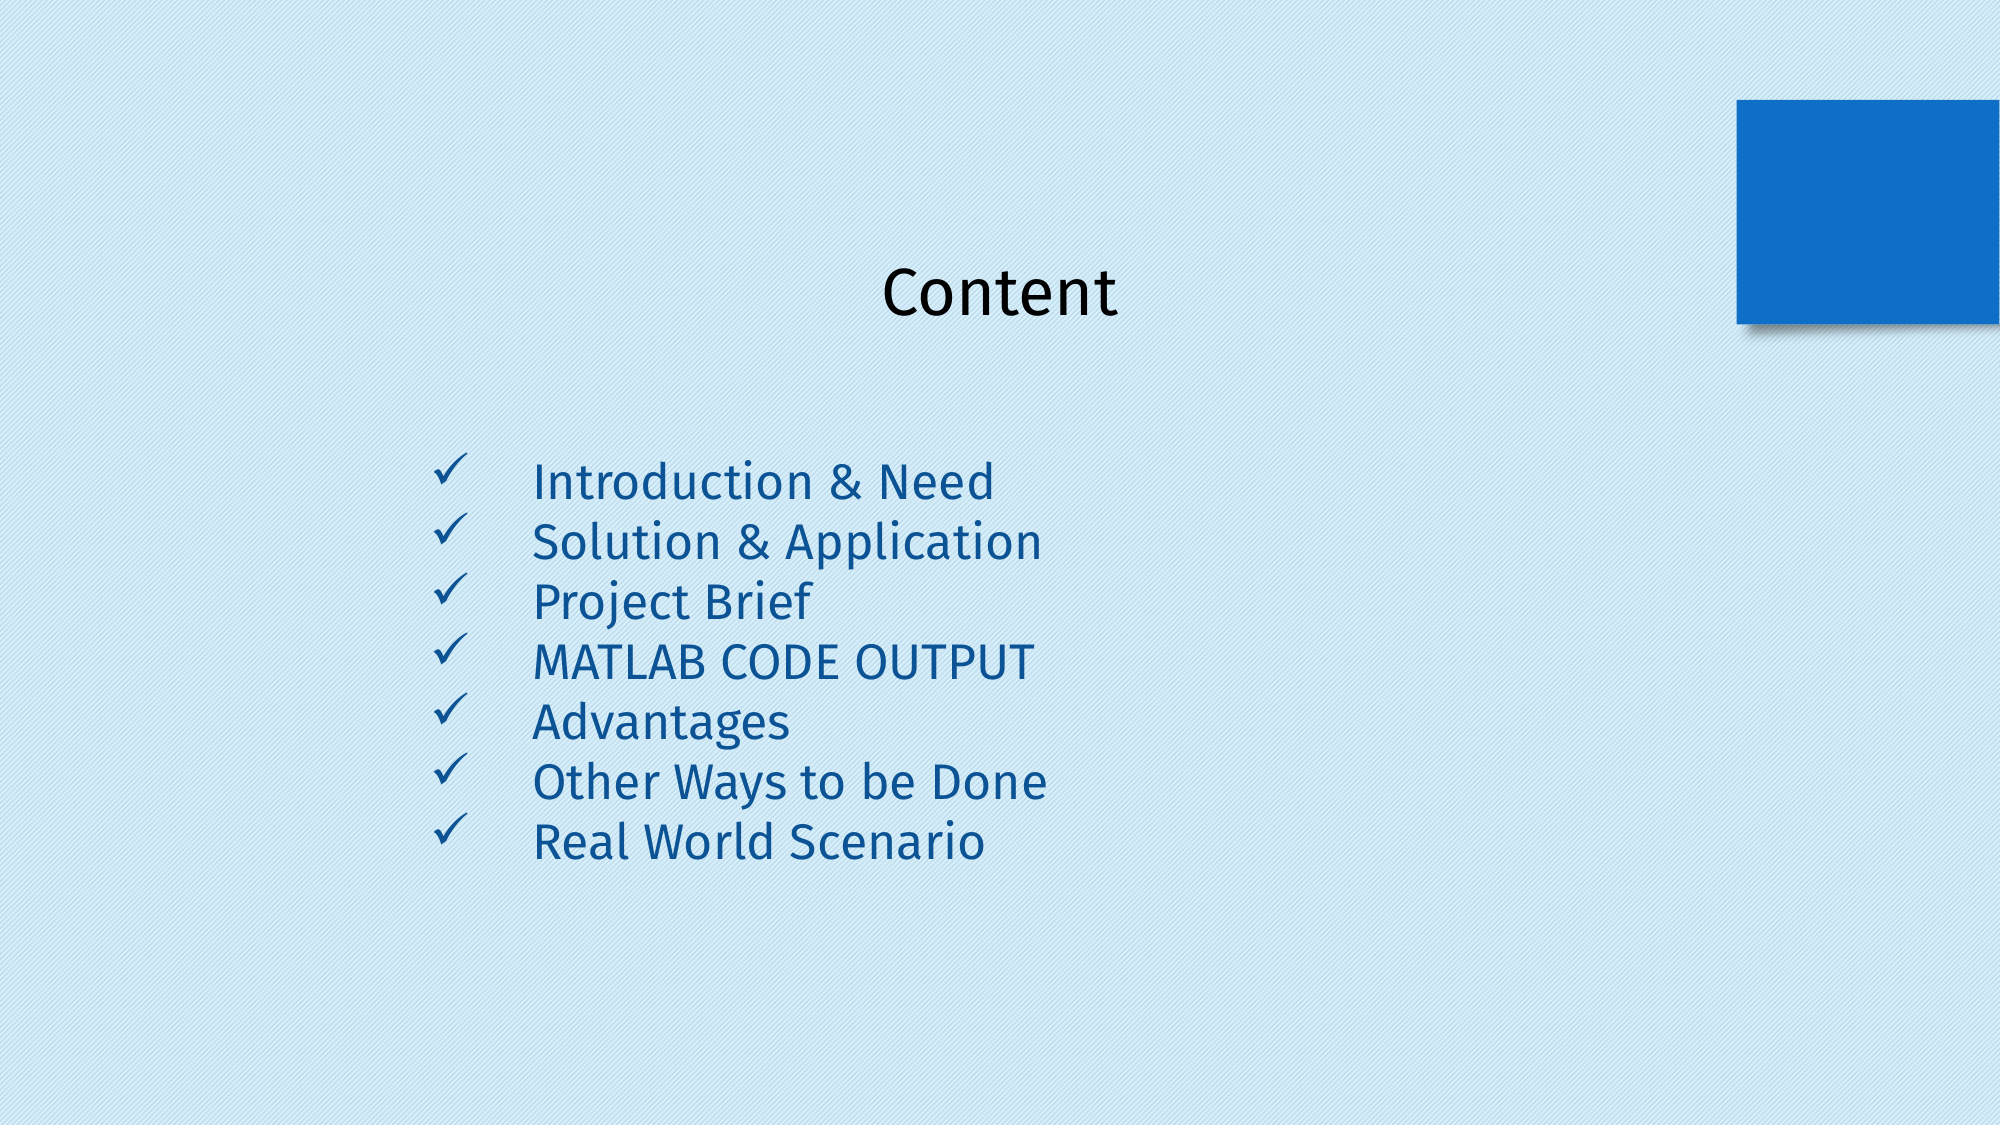

Content

Introduction & Need
Solution & Application
Project Brief
MATLAB CODE OUTPUT
Advantages
Other Ways to be Done
Real World Scenario